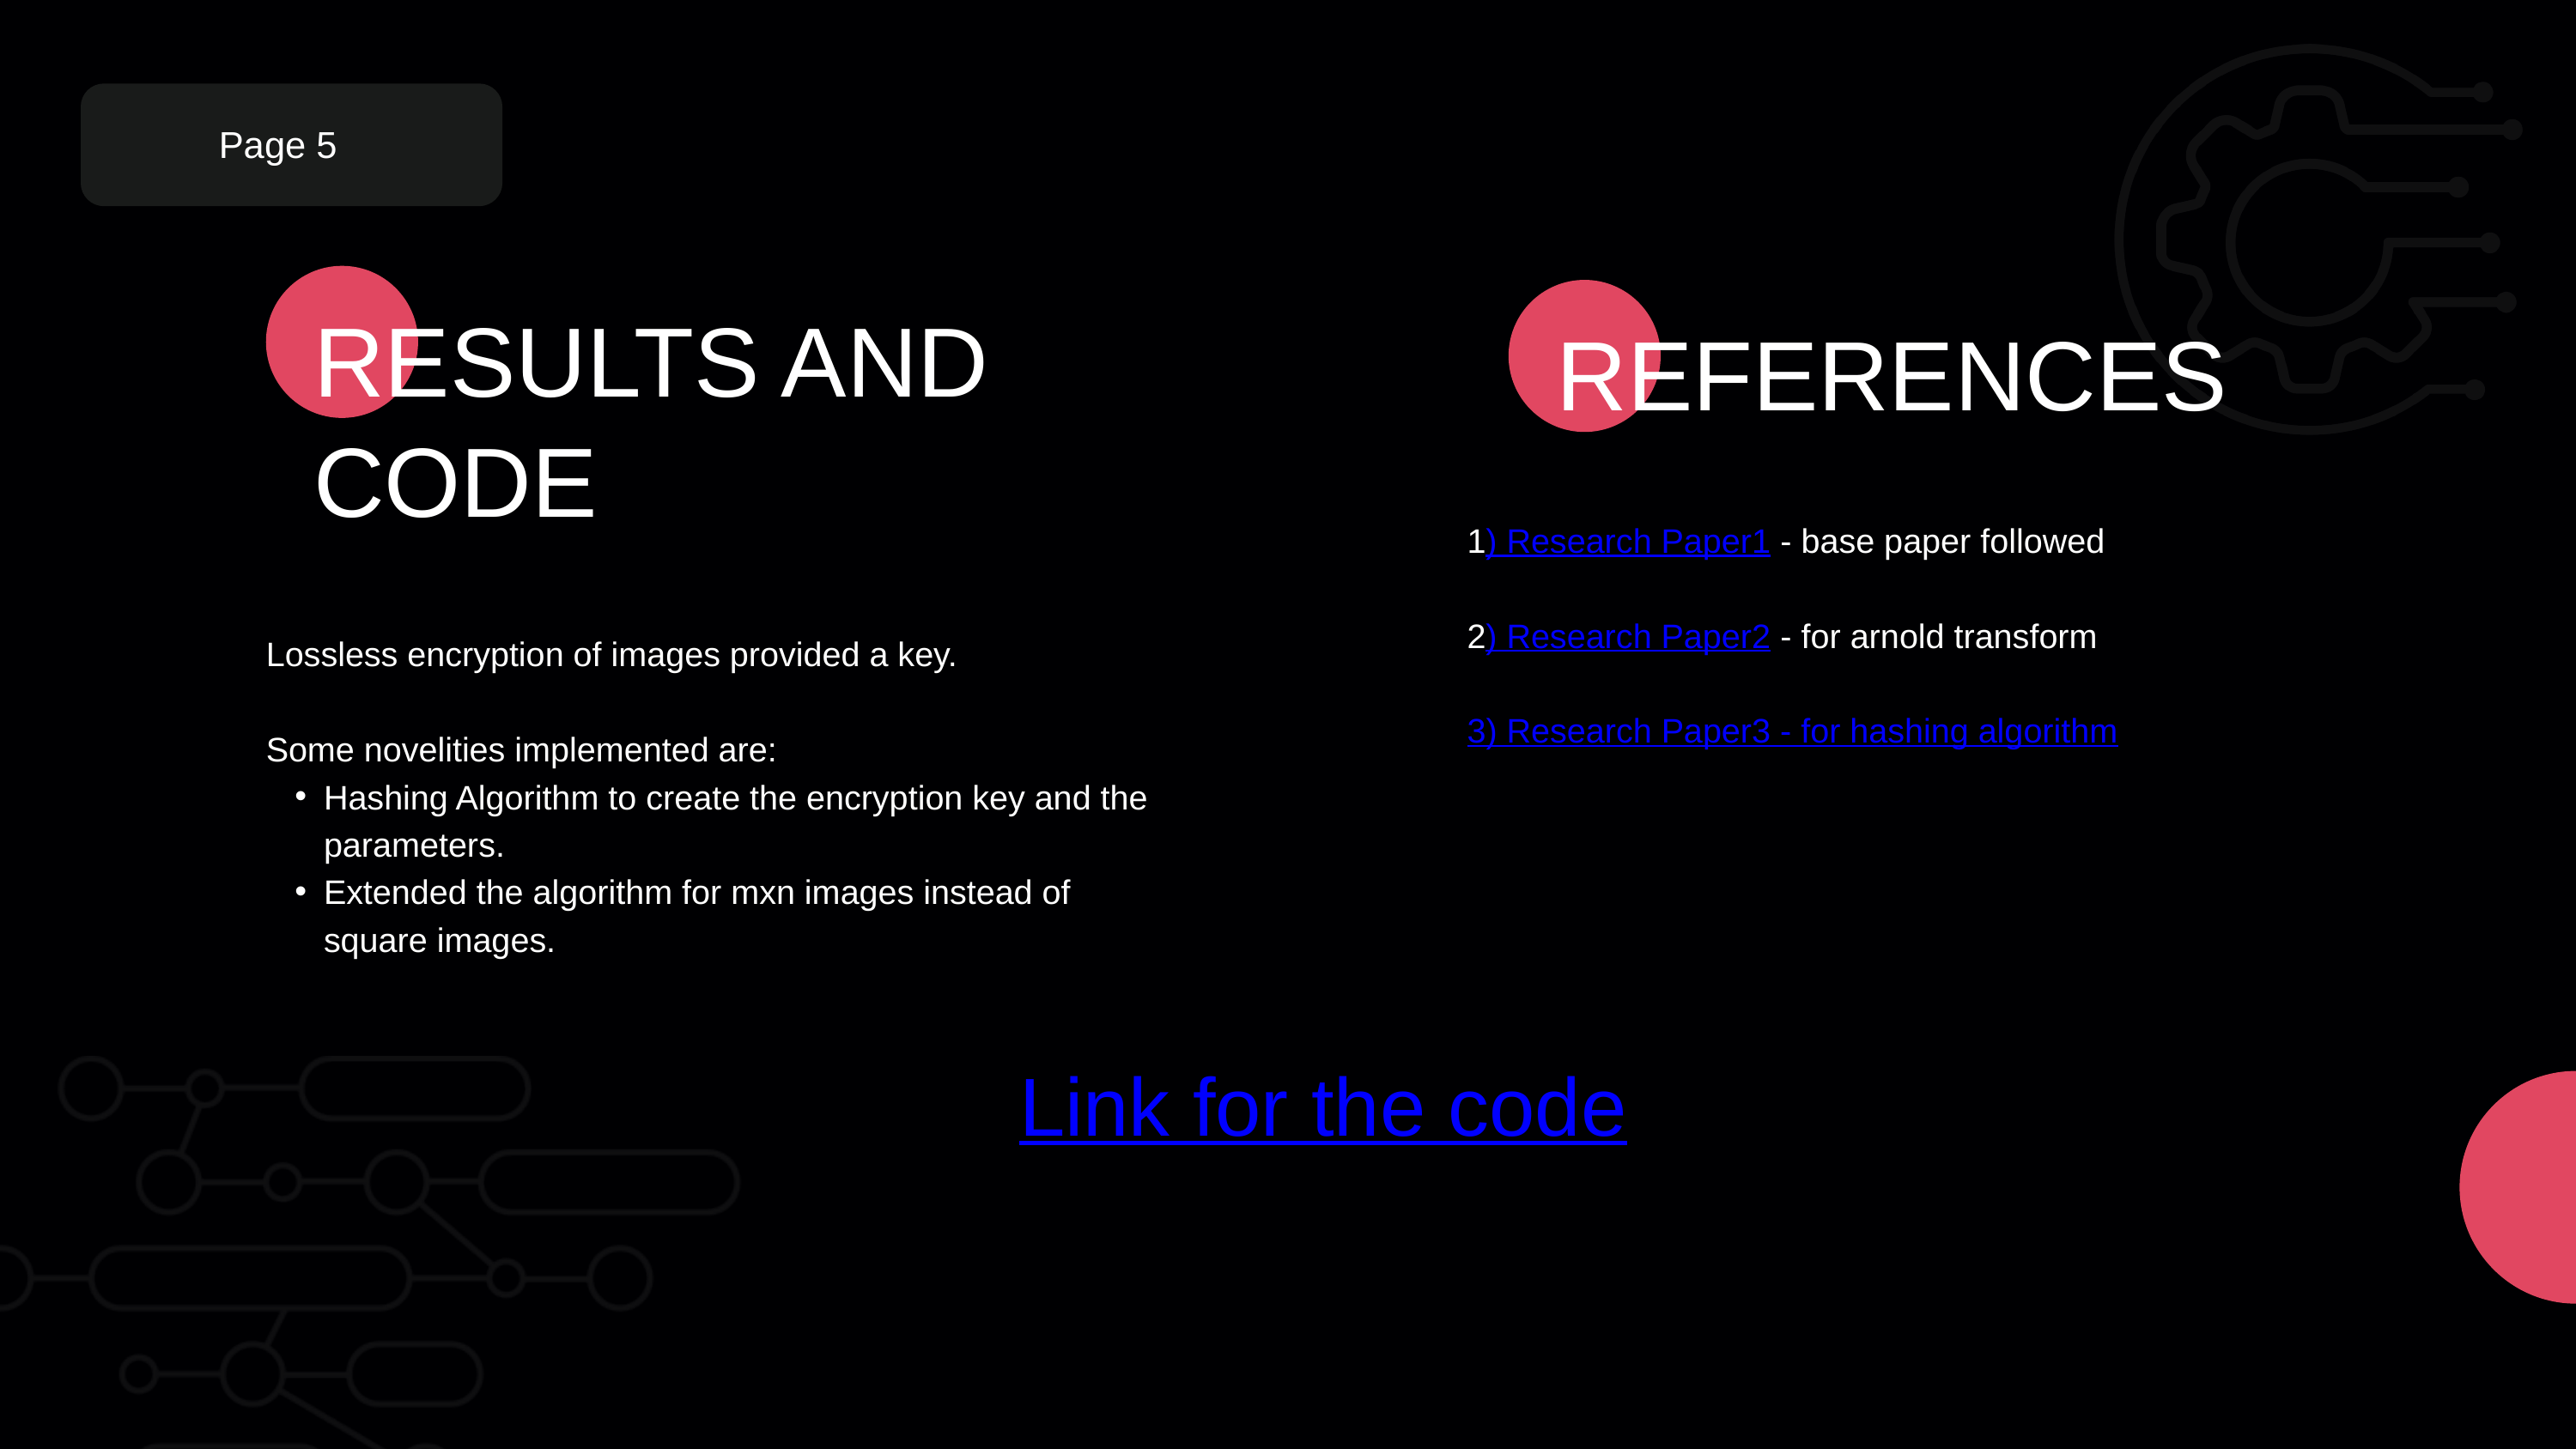

Page 5

RESULTS AND CODE

REFERENCES
1) Research Paper1 - base paper followed

2) Research Paper2 - for arnold transform

3) Research Paper3 - for hashing algorithm
Lossless encryption of images provided a key.

Some novelities implemented are:
Hashing Algorithm to create the encryption key and the parameters.
Extended the algorithm for mxn images instead of square images.
Link for the code